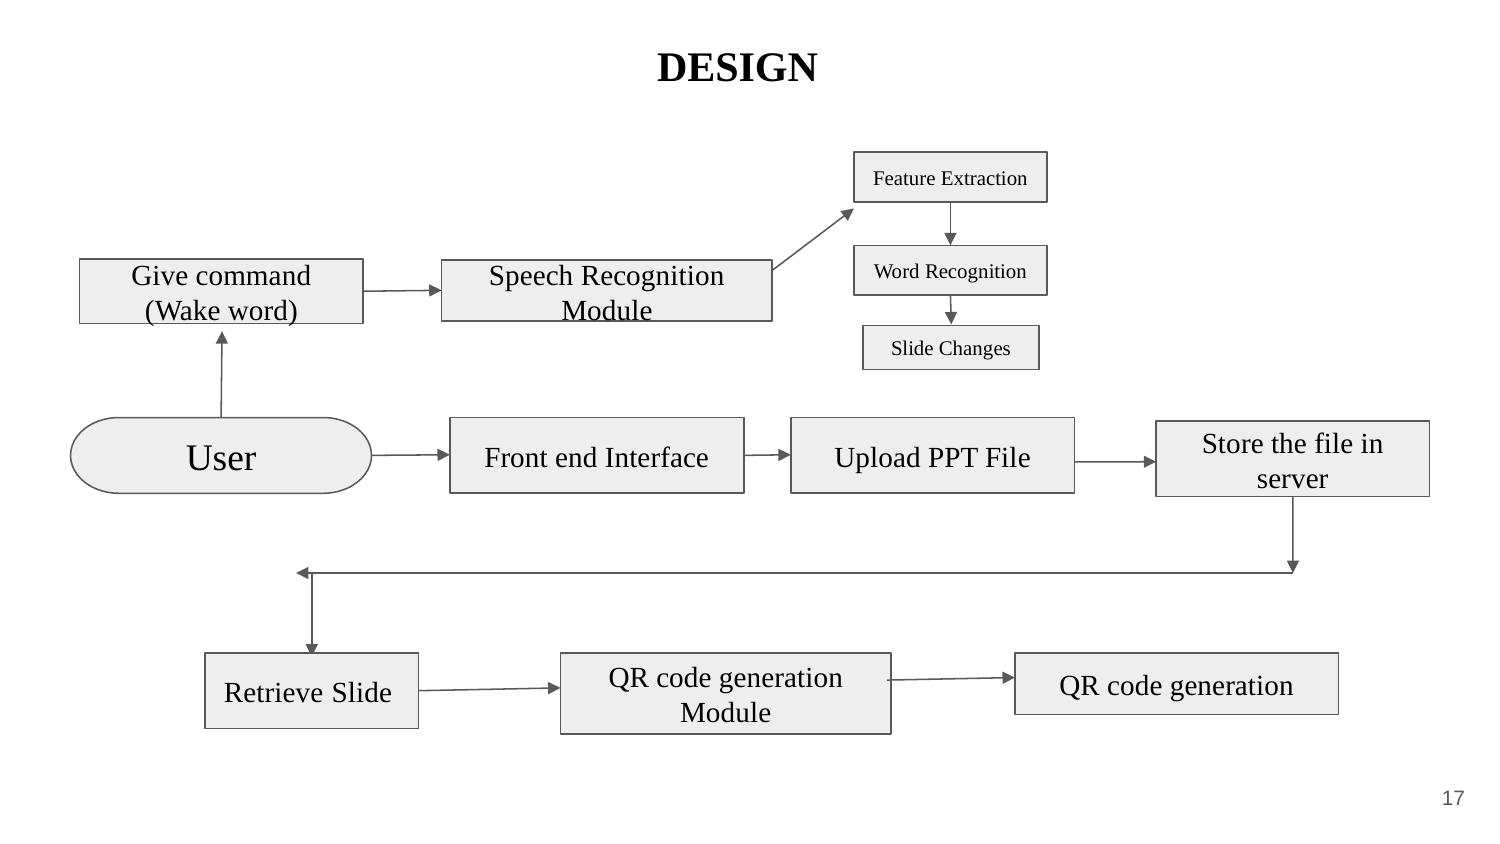

DESIGN
Feature Extraction
Word Recognition
Give command (Wake word)
Speech Recognition Module
Slide Changes
Upload PPT File

User
Front end Interface
Store the file in server
QR code generation Module
Retrieve Slide
QR code generation
17